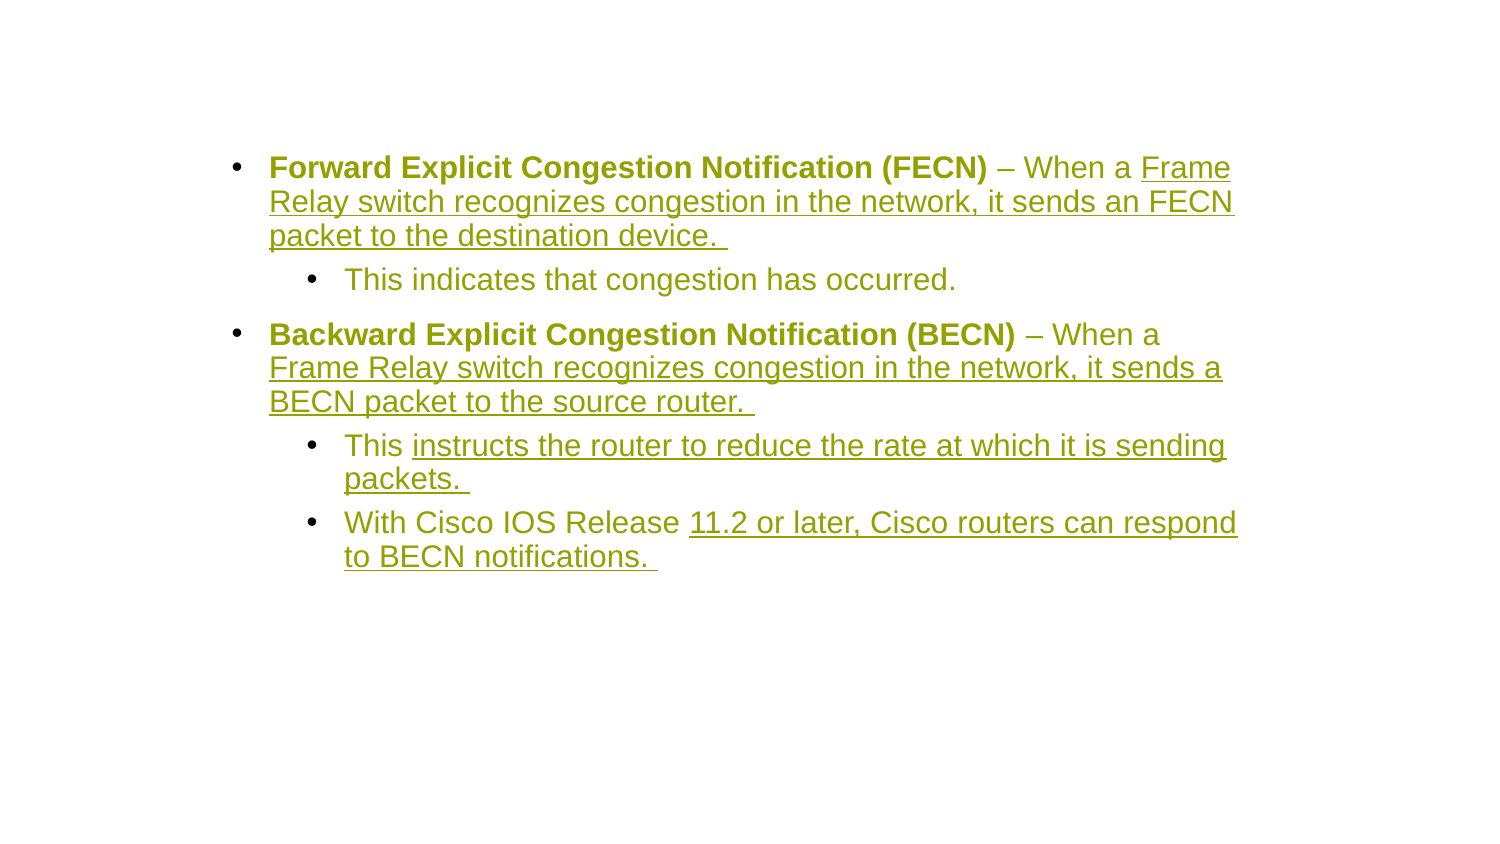

Forward Explicit Congestion Notification (FECN) – When a Frame Relay switch recognizes congestion in the network, it sends an FECN packet to the destination device.
This indicates that congestion has occurred.
Backward Explicit Congestion Notification (BECN) – When a Frame Relay switch recognizes congestion in the network, it sends a BECN packet to the source router.
This instructs the router to reduce the rate at which it is sending packets.
With Cisco IOS Release 11.2 or later, Cisco routers can respond to BECN notifications.
34